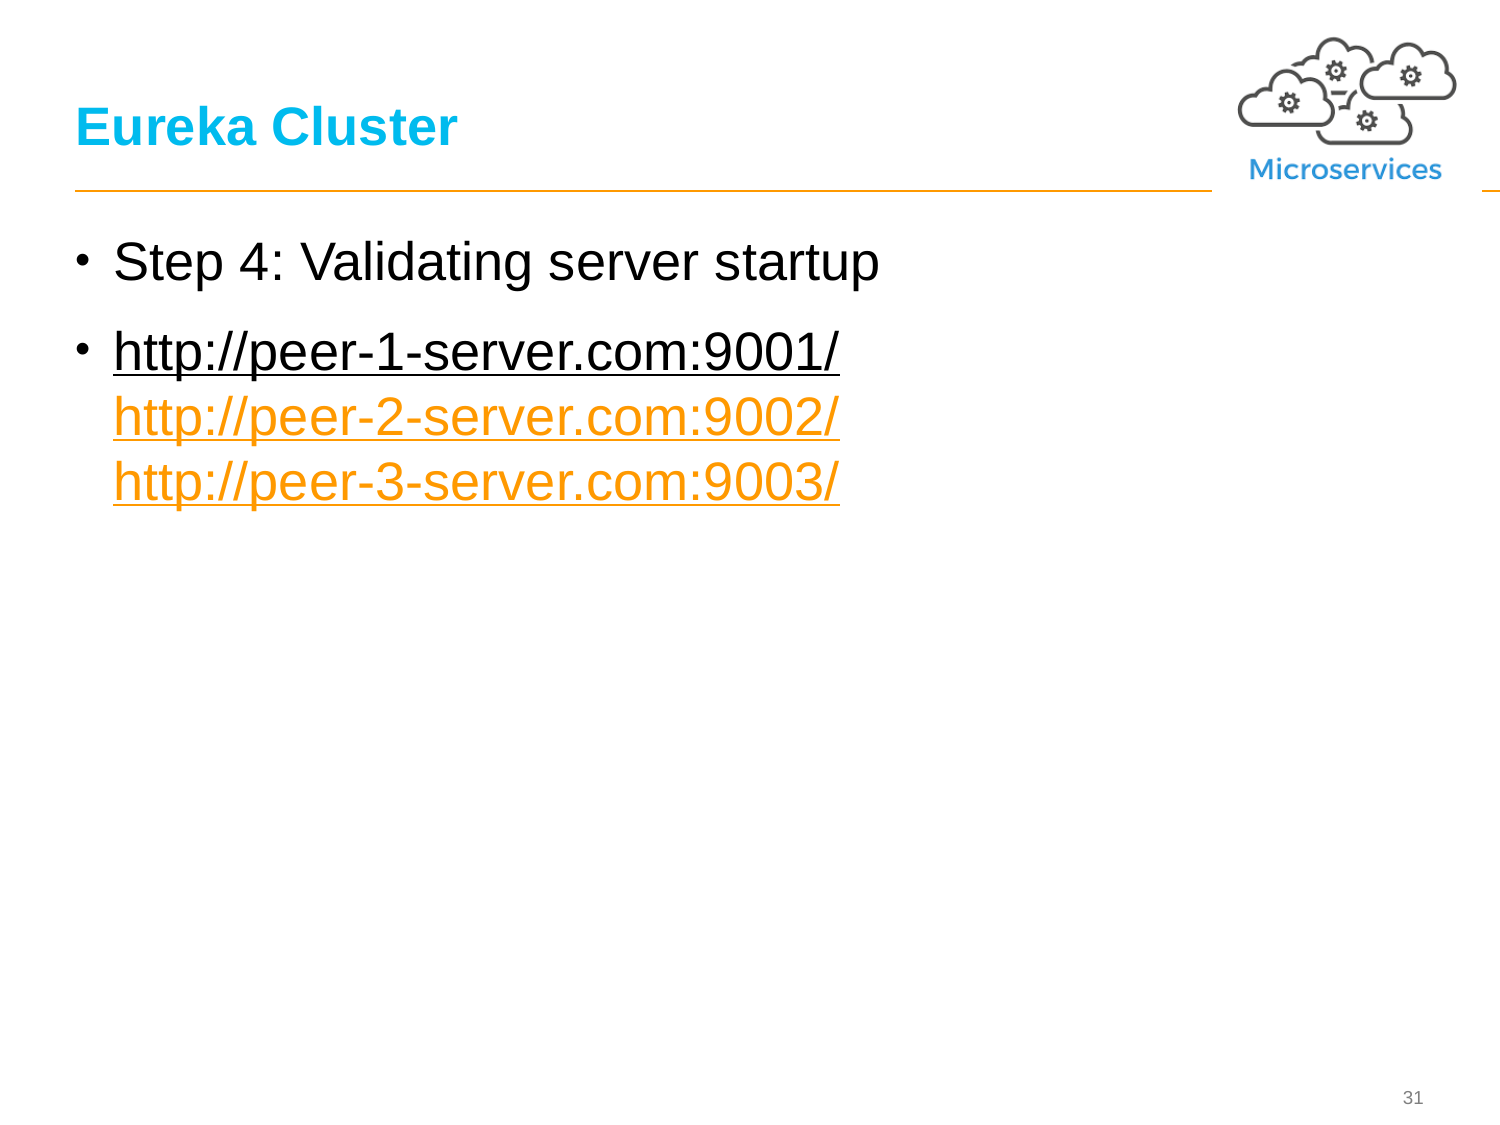

# Eureka Cluster
Step 4: Validating server startup
http://peer-1-server.com:9001/
http://peer-2-server.com:9002/
http://peer-3-server.com:9003/